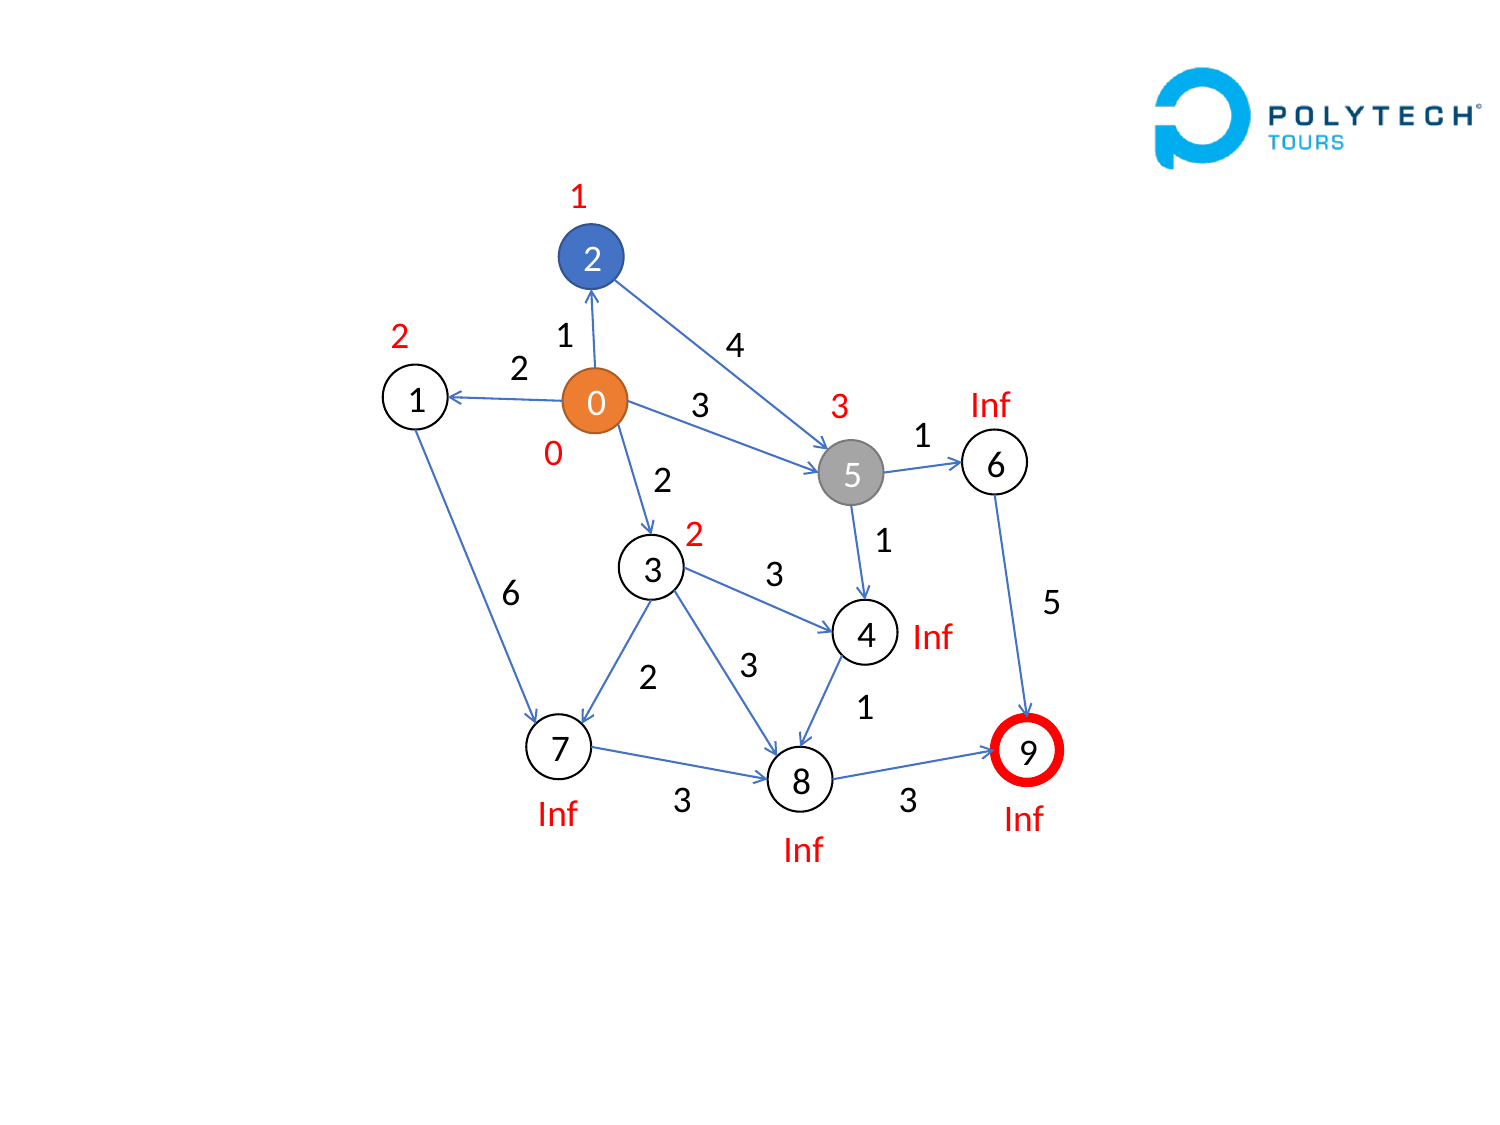

1
2
1
2
4
2
1
0
3
Inf
3
1
0
6
5
2
2
1
3
3
6
5
4
Inf
3
2
1
7
9
8
3
3
Inf
Inf
Inf